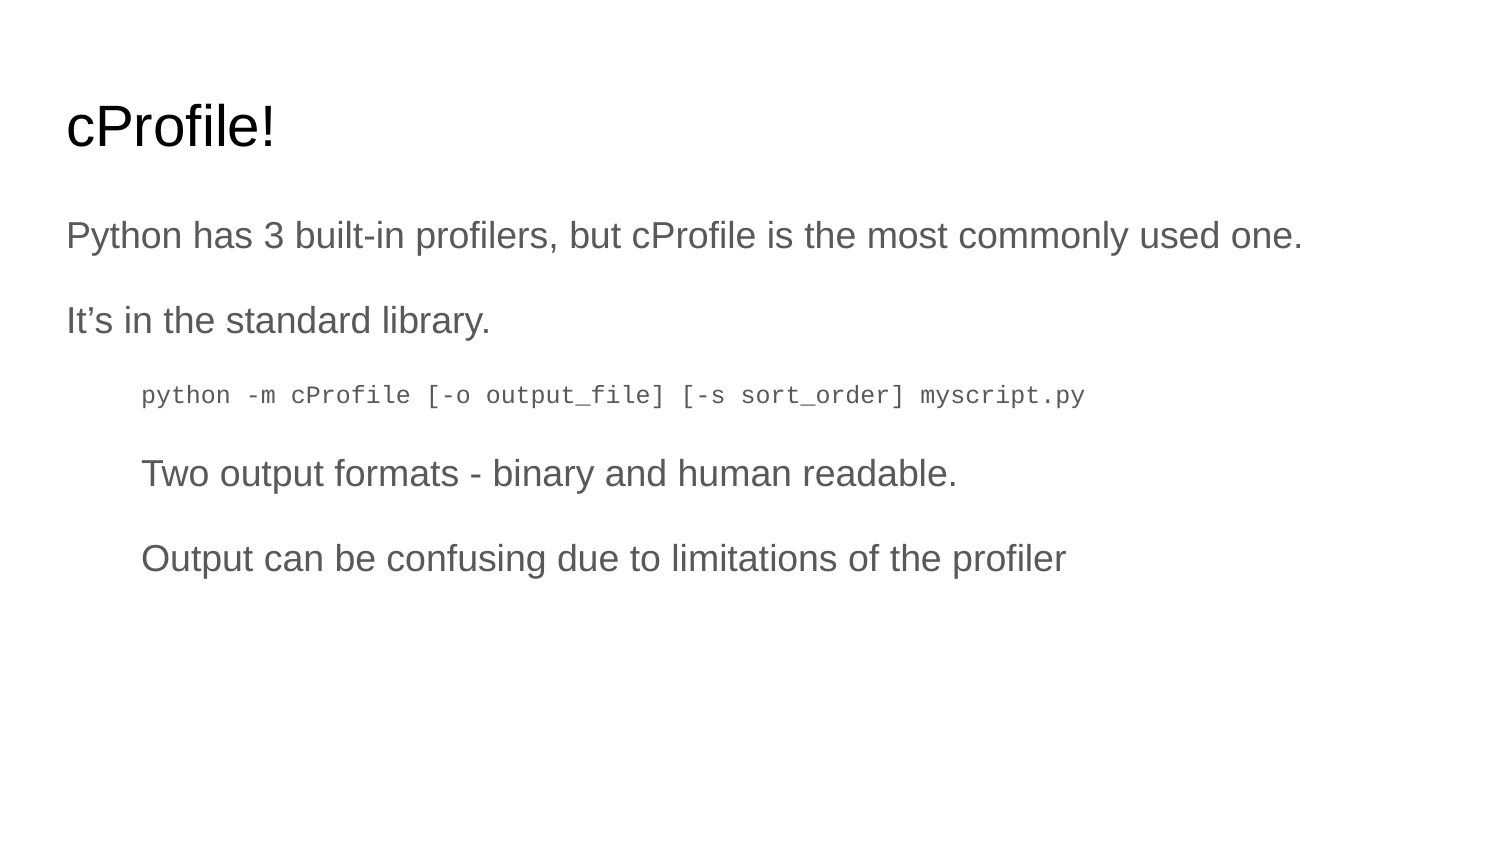

# cProfile!
Python has 3 built-in profilers, but cProfile is the most commonly used one.
It’s in the standard library.
python -m cProfile [-o output_file] [-s sort_order] myscript.py
Two output formats - binary and human readable.
Output can be confusing due to limitations of the profiler